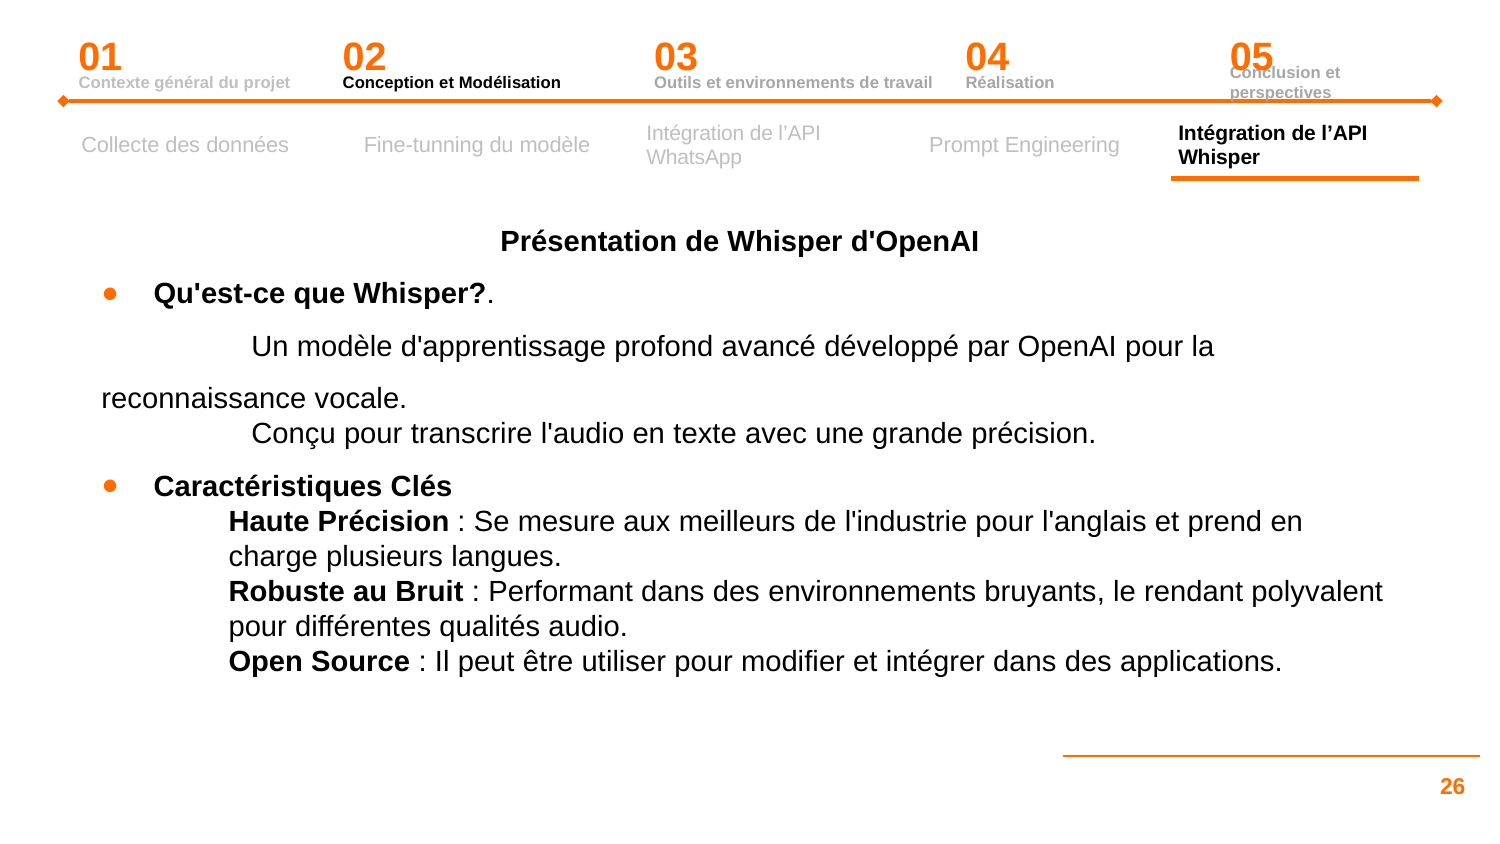

01
Contexte général du projet
02
Conception et Modélisation
03
Outils et environnements de travail
04
Réalisation
05
Conclusion et perspectives
Collecte des données
Fine-tunning du modèle
Intégration de l’API WhatsApp
Prompt Engineering
Intégration de l’API Whisper
Planification du projet
Présentation de Whisper d'OpenAI
Qu'est-ce que Whisper?.
	Un modèle d'apprentissage profond avancé développé par OpenAI pour la 	reconnaissance vocale.
	Conçu pour transcrire l'audio en texte avec une grande précision.
Caractéristiques Clés
	Haute Précision : Se mesure aux meilleurs de l'industrie pour l'anglais et prend en 	charge plusieurs langues.
	Robuste au Bruit : Performant dans des environnements bruyants, le rendant polyvalent 	pour différentes qualités audio.
	Open Source : Il peut être utiliser pour modifier et intégrer dans des applications.